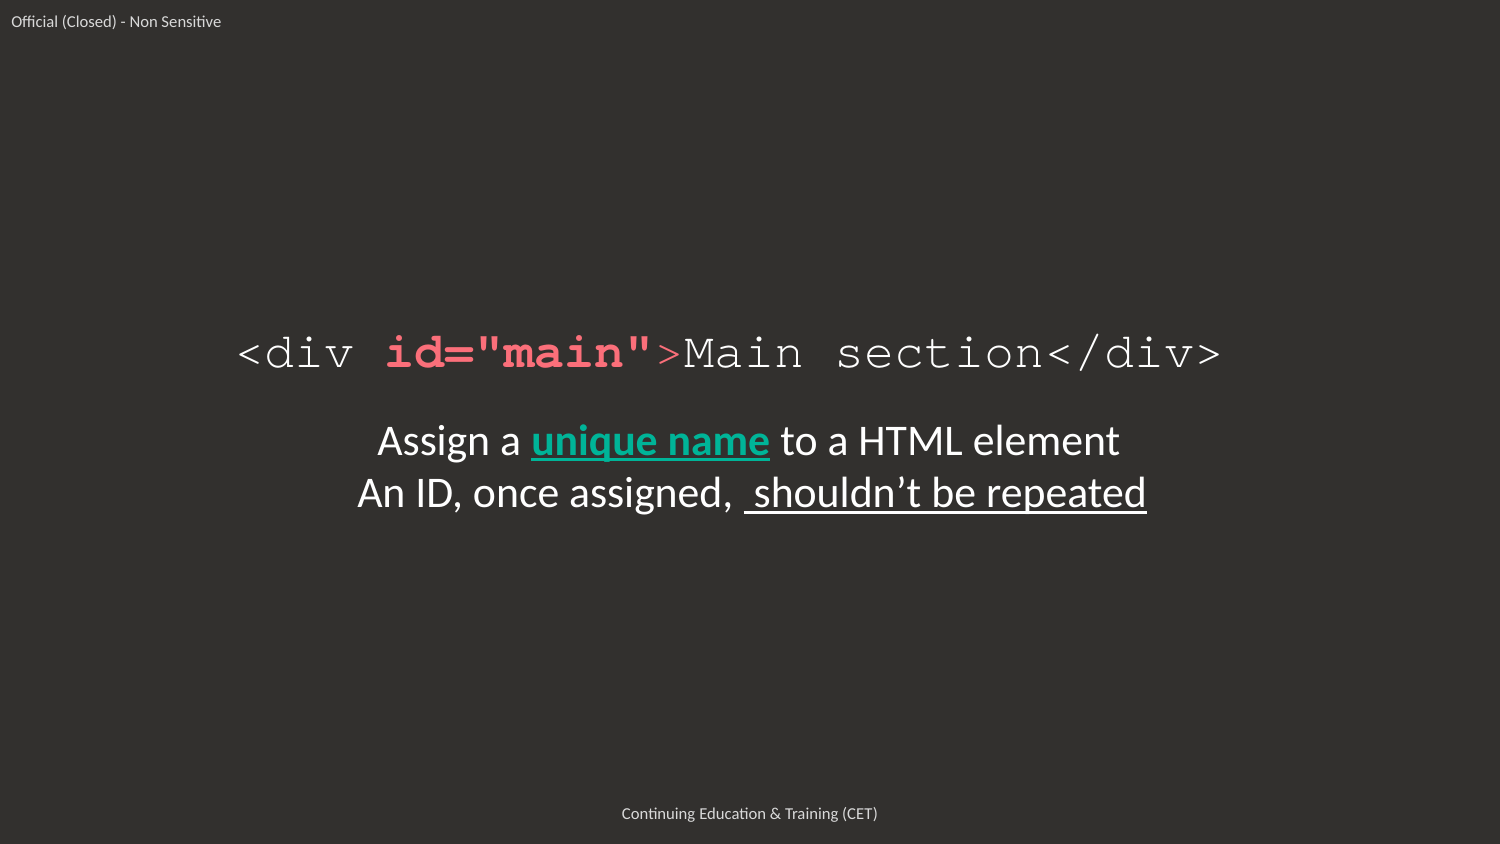

Official (Closed) - Non Sensitive

<div id="main">Main section</div>
Assign a unique name to a HTML element
An ID, once assigned,  shouldn’t be repeated

Continuing Education & Training (CET)